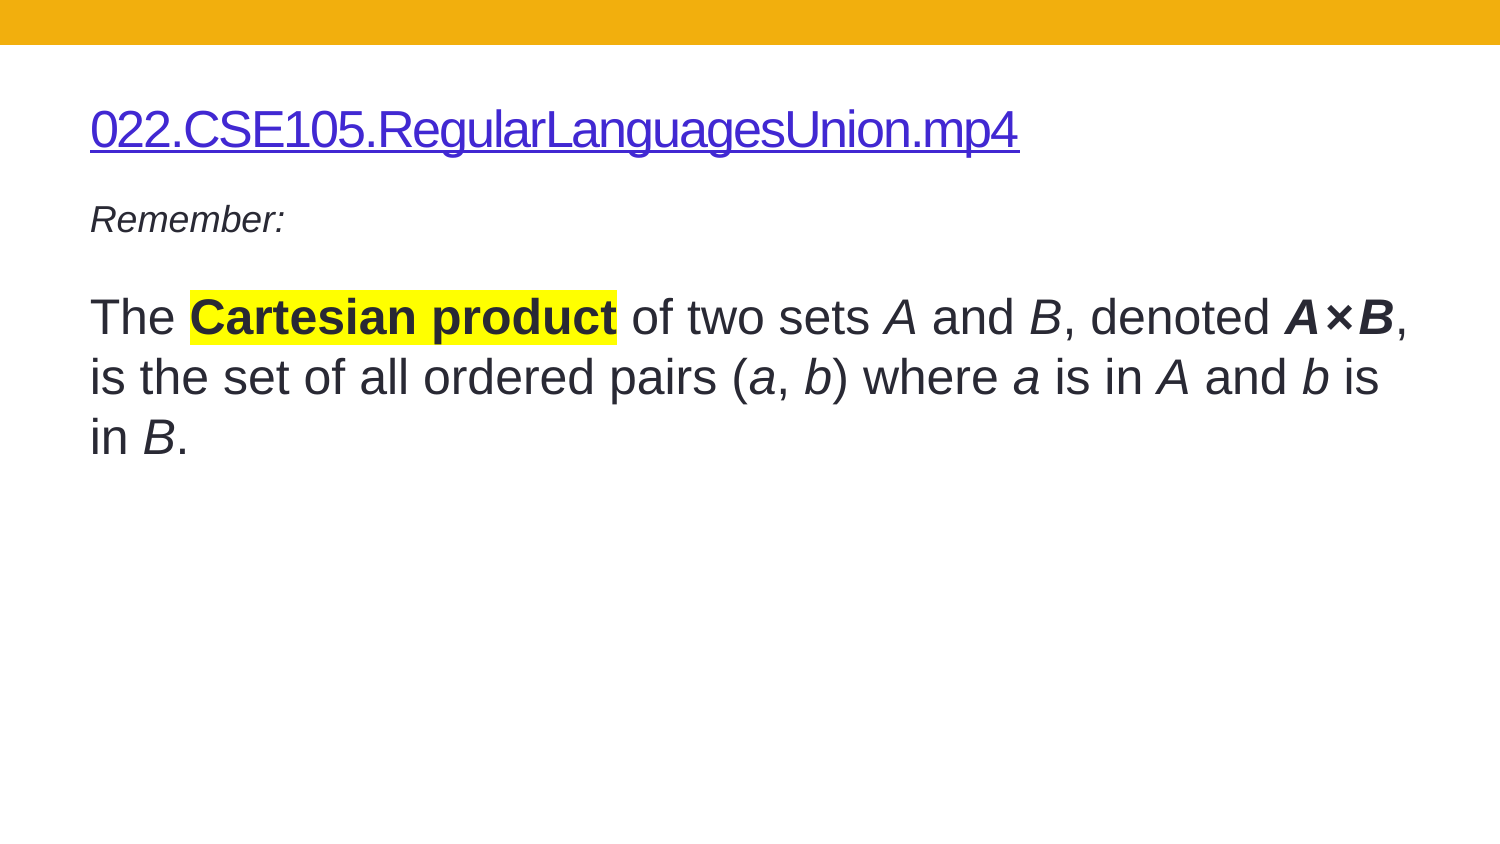

# 022.CSE105.RegularLanguagesUnion.mp4
Remember:

The Cartesian product of two sets A and B, denoted A × B, is the set of all ordered pairs (a, b) where a is in A and b is in B.